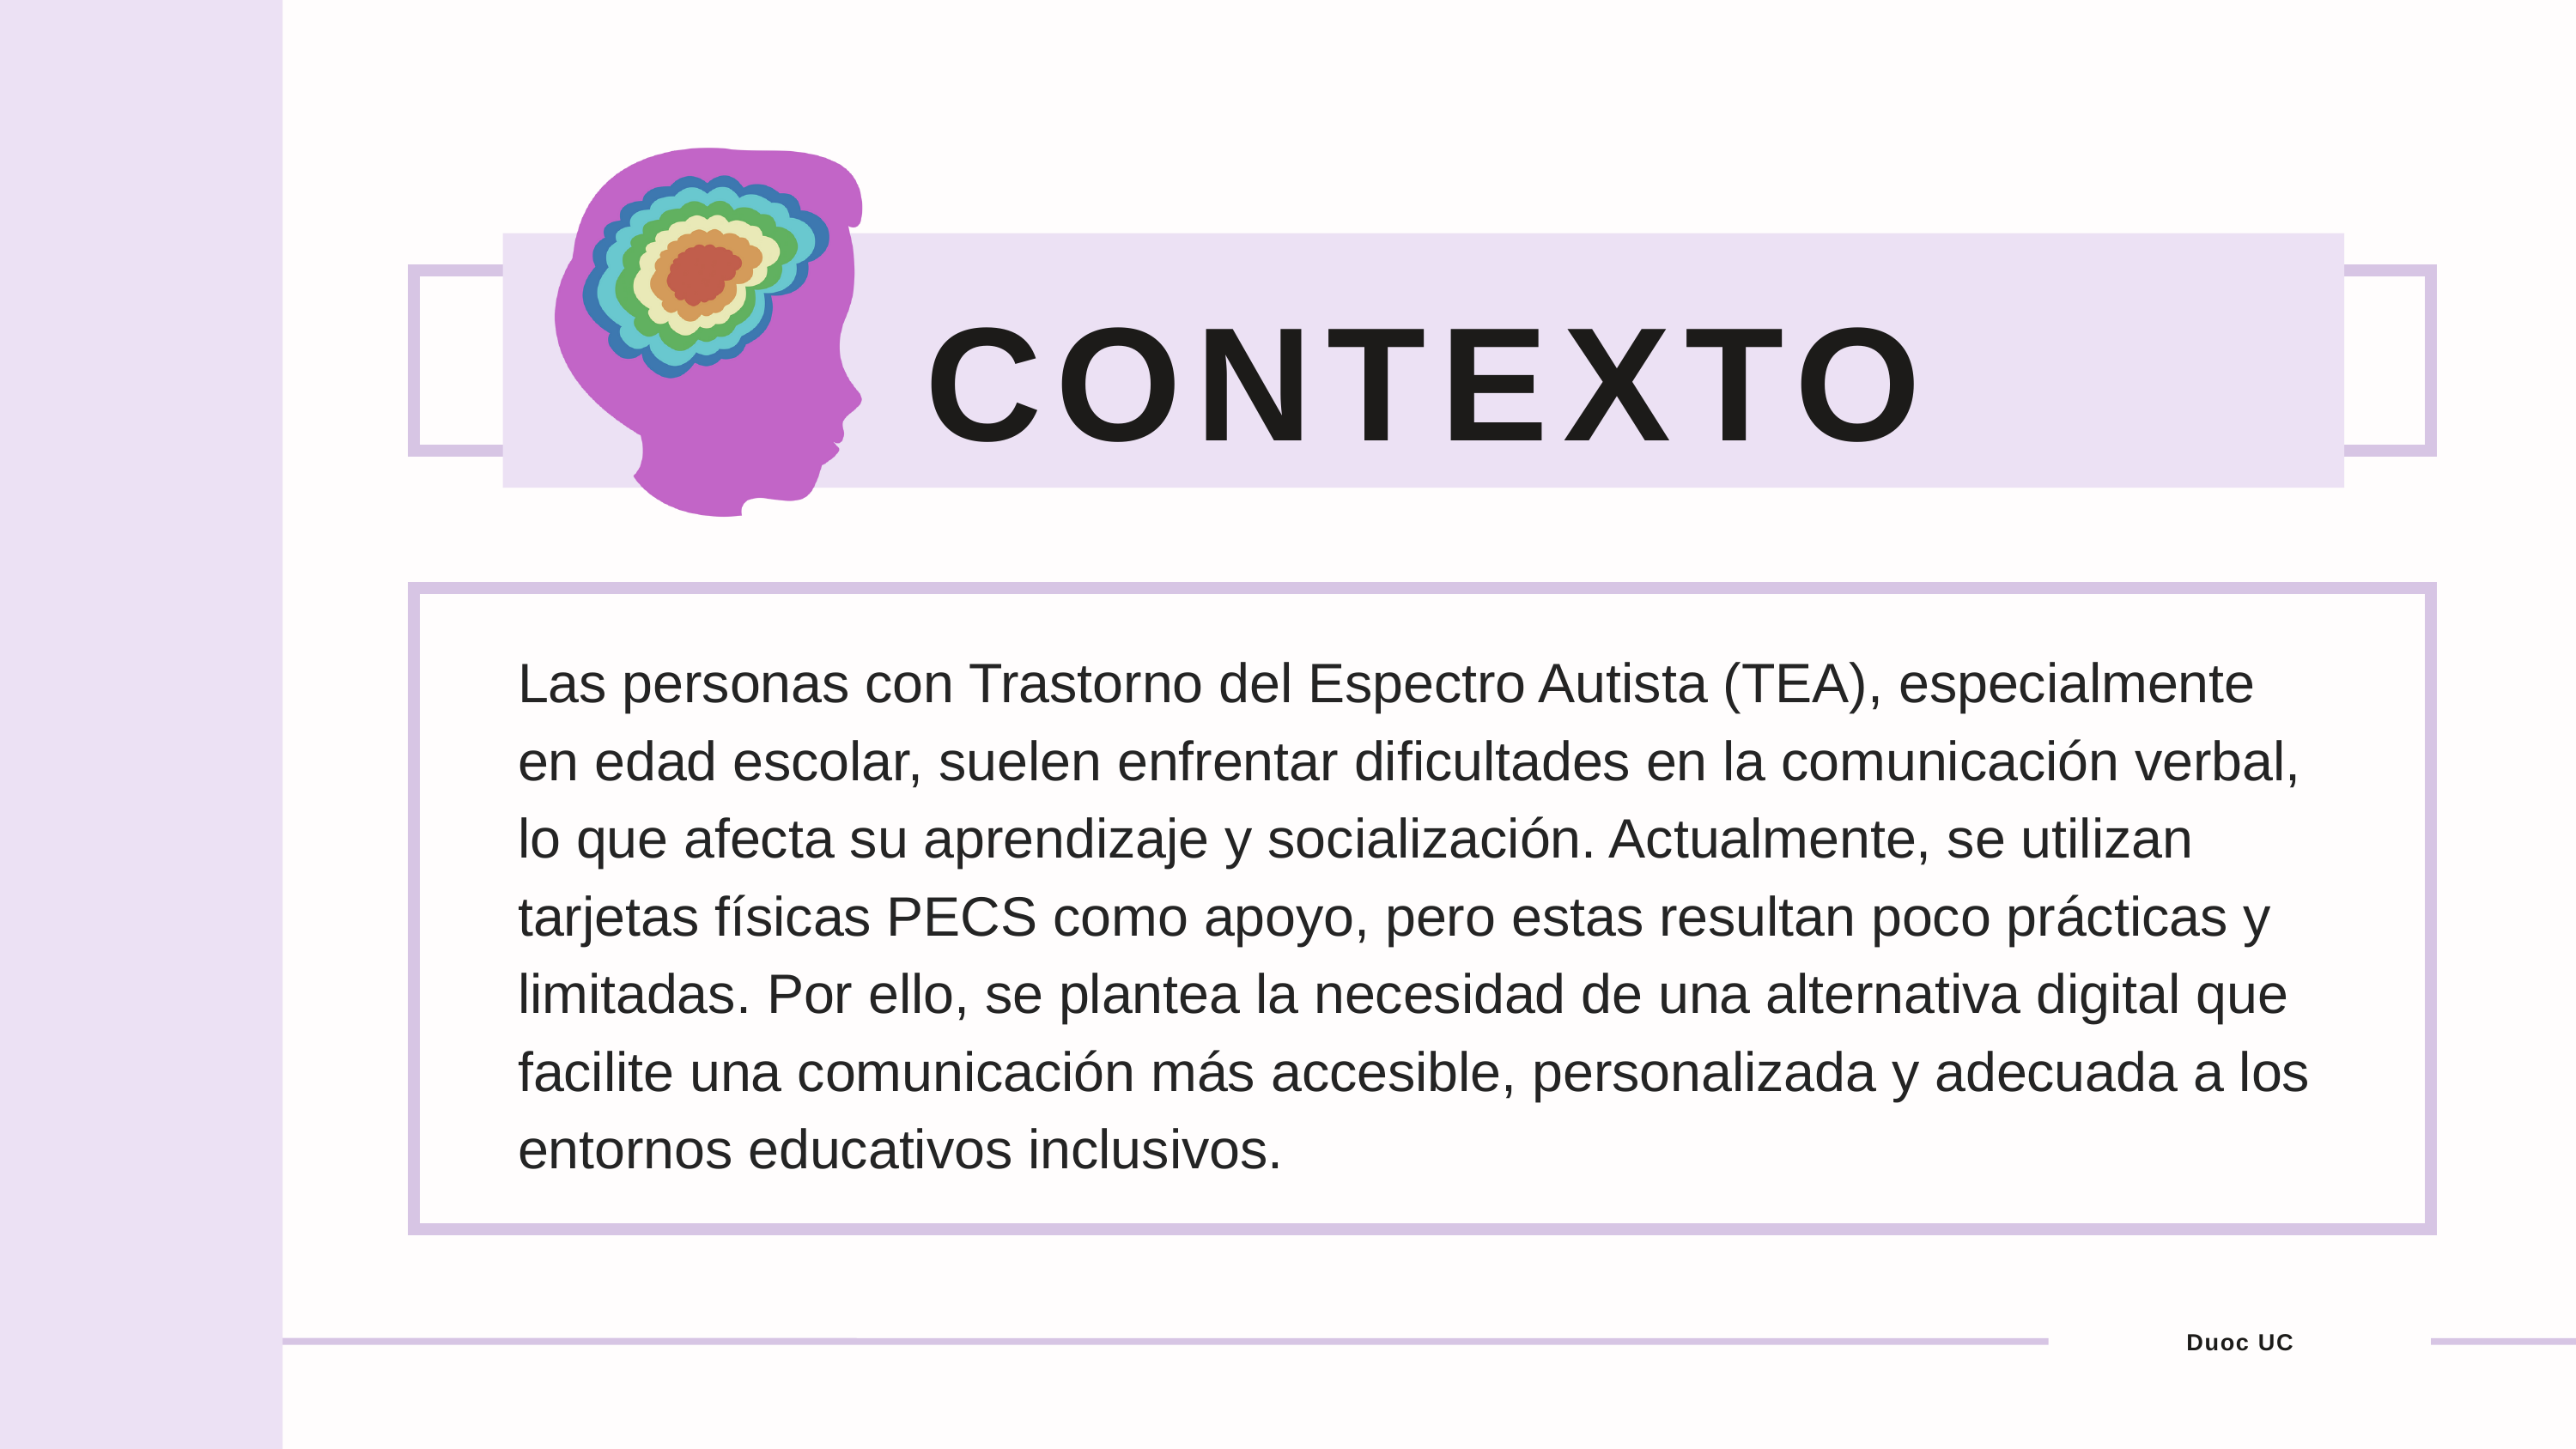

CONTEXTO

Las personas con Trastorno del Espectro Autista (TEA), especialmente en edad escolar, suelen enfrentar dificultades en la comunicación verbal, lo que afecta su aprendizaje y socialización. Actualmente, se utilizan tarjetas físicas PECS como apoyo, pero estas resultan poco prácticas y limitadas. Por ello, se plantea la necesidad de una alternativa digital que facilite una comunicación más accesible, personalizada y adecuada a los entornos educativos inclusivos.
Duoc UC